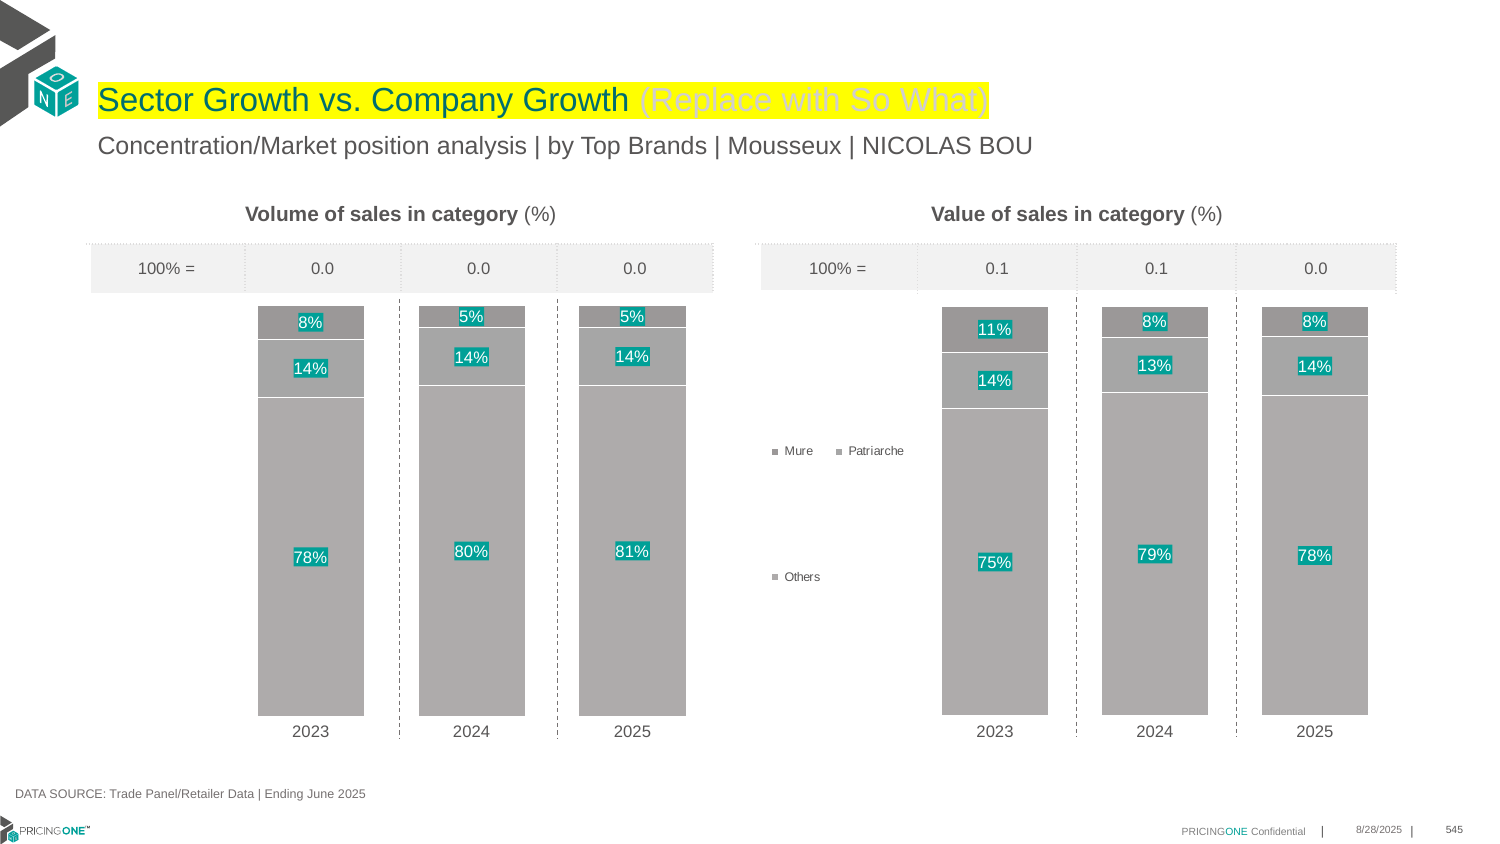

# Sector Growth vs. Company Growth (Replace with So What)
Concentration/Market position analysis | by Top Brands | Mousseux | NICOLAS BOU
| Volume of sales in category (%) |  |  |  |
| --- | --- | --- | --- |
| 100% = | 0.0 | 0.0 | 0.0 |
| Value of sales in category (%) |  |  |  |
| --- | --- | --- | --- |
| 100% = | 0.1 | 0.1 | 0.0 |

### Chart

| Category | Others | Patriarche | Mure |
|---|---|---|---|
| 2023 | 0.7759908098793796 | 0.14187248707639288 | 0.08213670304422746 |
| 2024 | 0.8042194092827004 | 0.1409282700421941 | 0.05485232067510549 |
| 2025 | 0.8052305574673091 | 0.14039917412250516 | 0.05437026841018582 |

### Chart

| Category | Others | Patriarche | Mure |
|---|---|---|---|
| 2023 | 0.7501347527287427 | 0.13724565422449805 | 0.1126195930467592 |
| 2024 | 0.7893877822929851 | 0.13440143894477383 | 0.07621077876224103 |
| 2025 | 0.7822974036191975 | 0.1426042486231314 | 0.07509834775767113 |
DATA SOURCE: Trade Panel/Retailer Data | Ending June 2025

8/28/2025
545